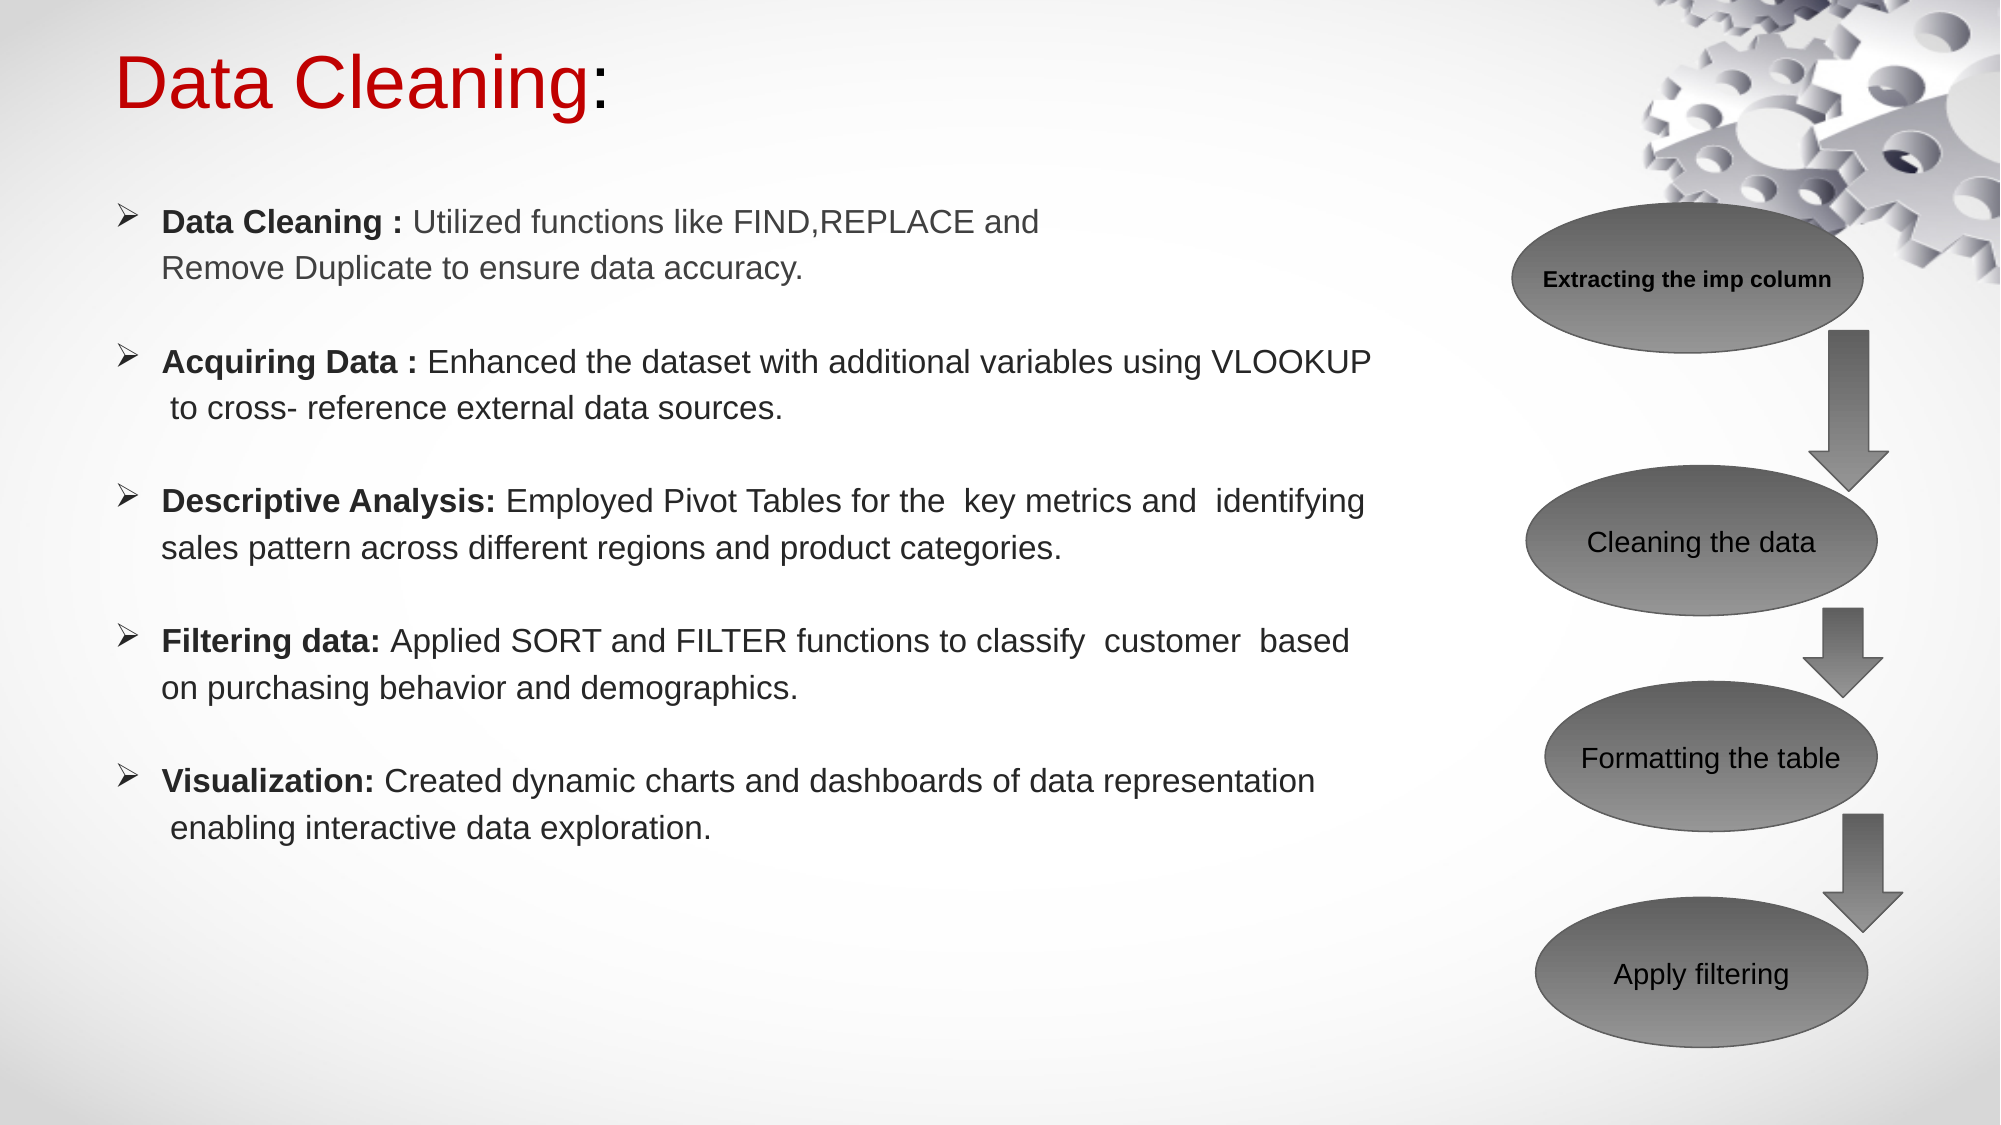

# Data Cleaning:
Data Cleaning : Utilized functions like FIND,REPLACE and
     Remove Duplicate to ensure data accuracy.

Acquiring Data : Enhanced the dataset with additional variables using VLOOKUP
      to cross- reference external data sources.

Descriptive Analysis: Employed Pivot Tables for the  key metrics and  identifying
     sales pattern across different regions and product categories.

Filtering data: Applied SORT and FILTER functions to classify  customer  based
     on purchasing behavior and demographics.

Visualization: Created dynamic charts and dashboards of data representation
      enabling interactive data exploration.

Extracting the imp column

Cleaning the data

Formatting the table

Apply filtering